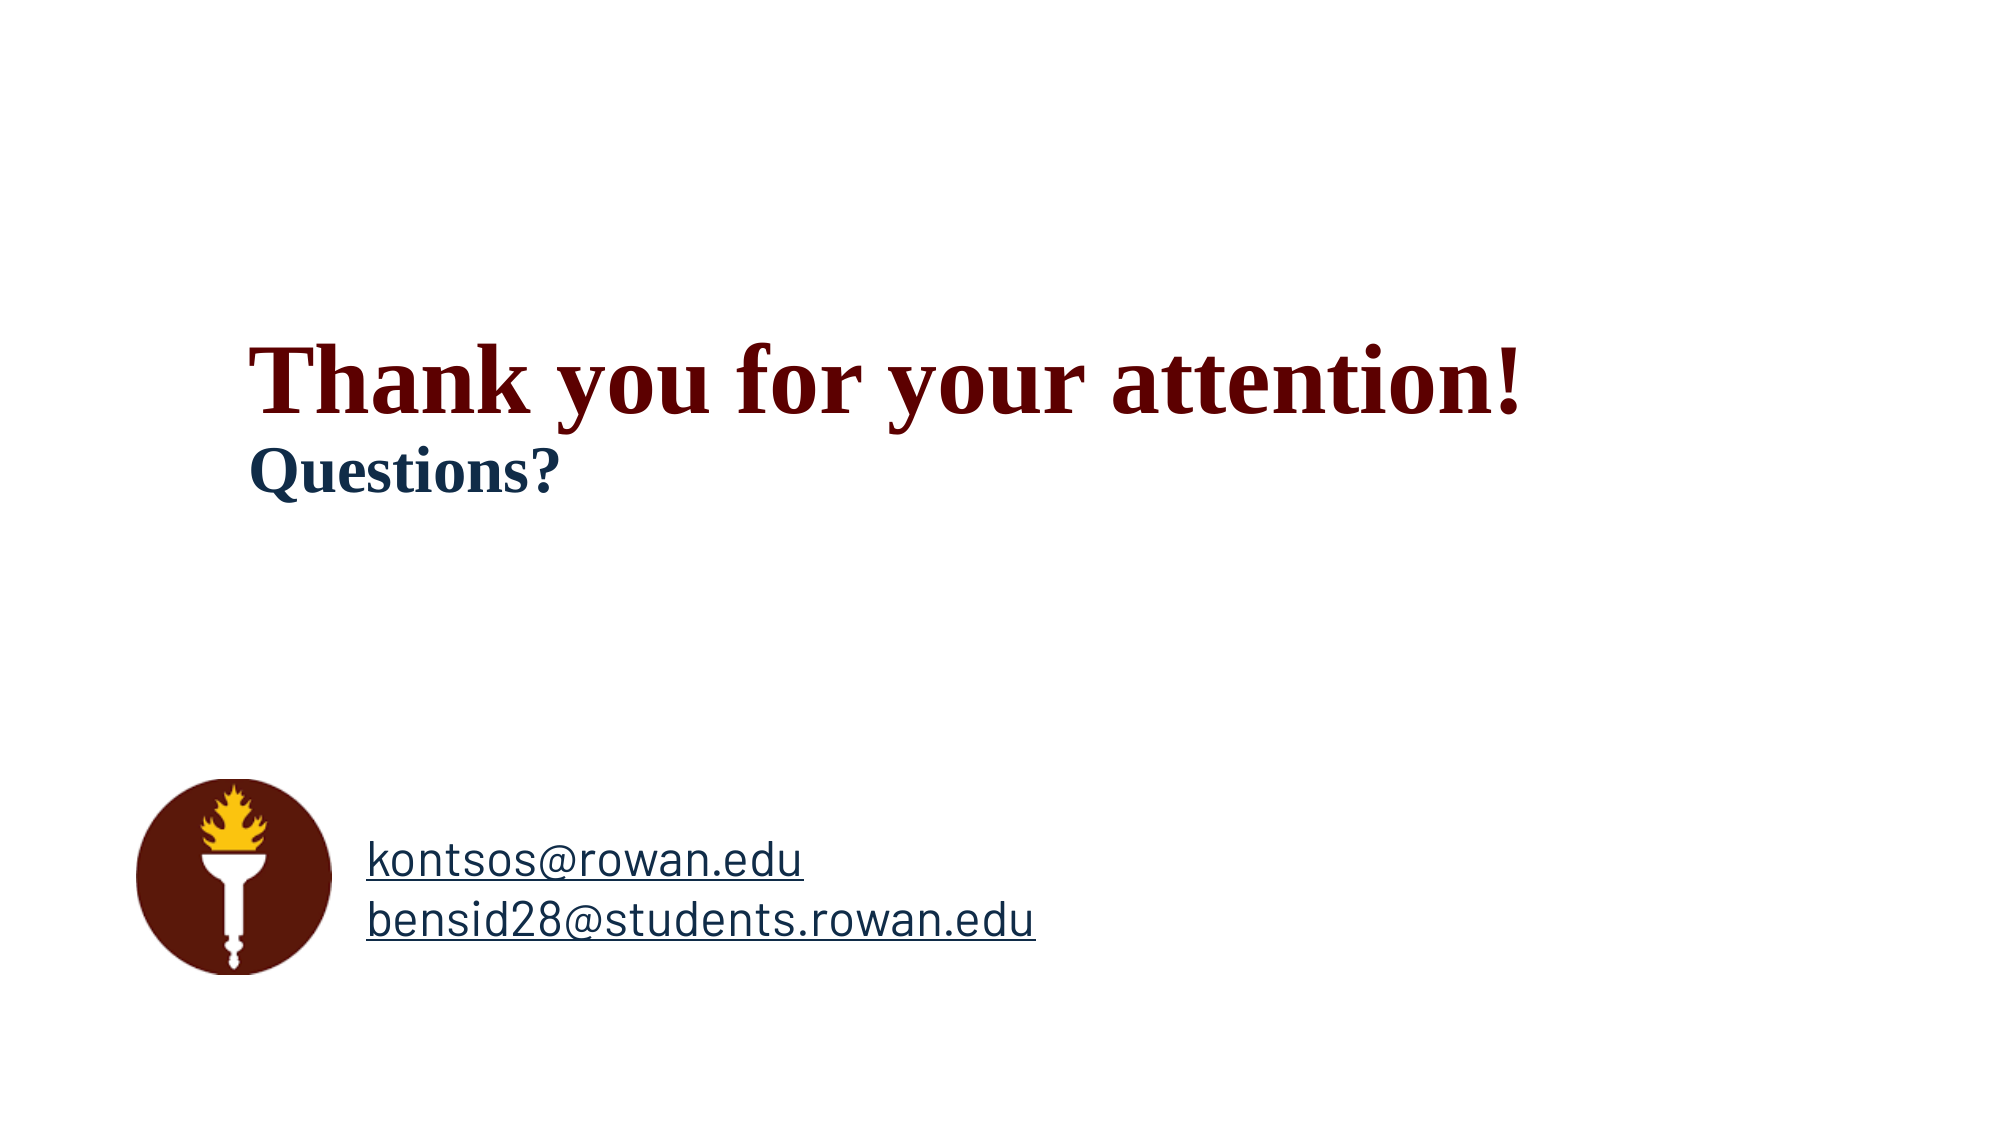

# Thank you for your attention!
Questions?
kontsos@rowan.edu
bensid28@students.rowan.edu

32